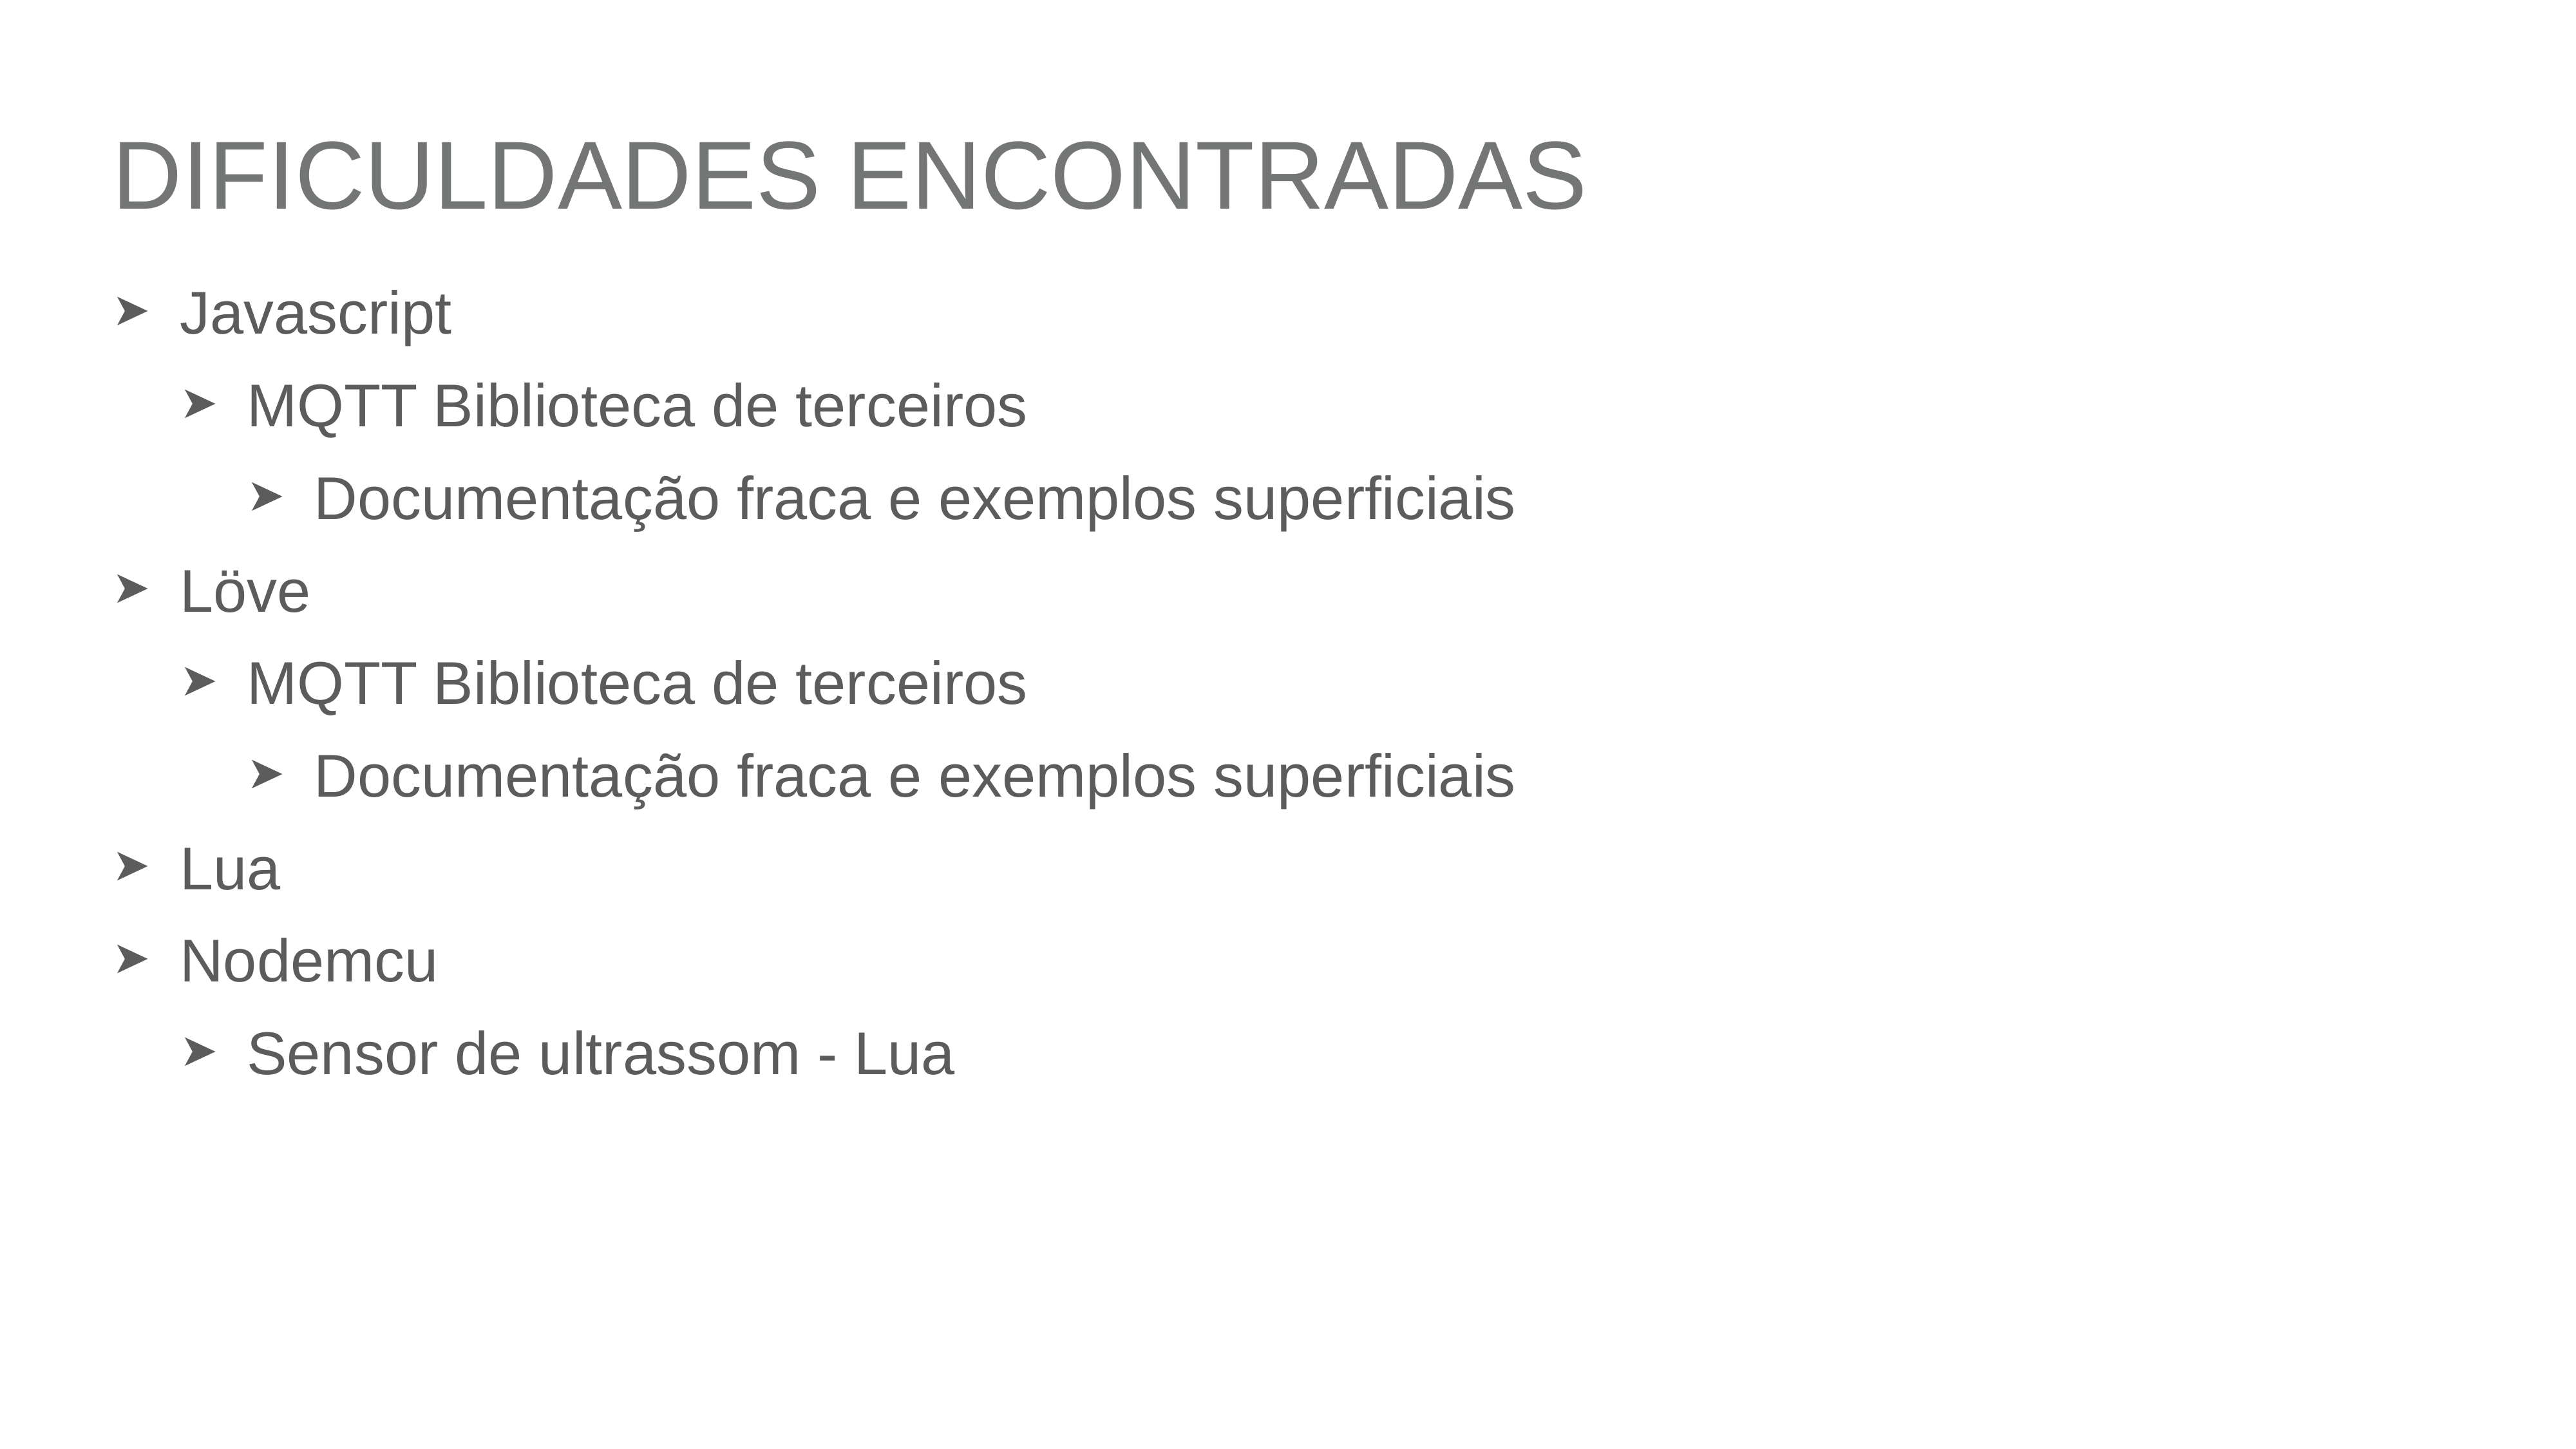

# DIFICULDADES ENCONTRADAS

Javascript
MQTT Biblioteca de terceiros
Documentação fraca e exemplos superficiais
Löve
MQTT Biblioteca de terceiros
Documentação fraca e exemplos superficiais
Lua
Nodemcu
Sensor de ultrassom - Lua